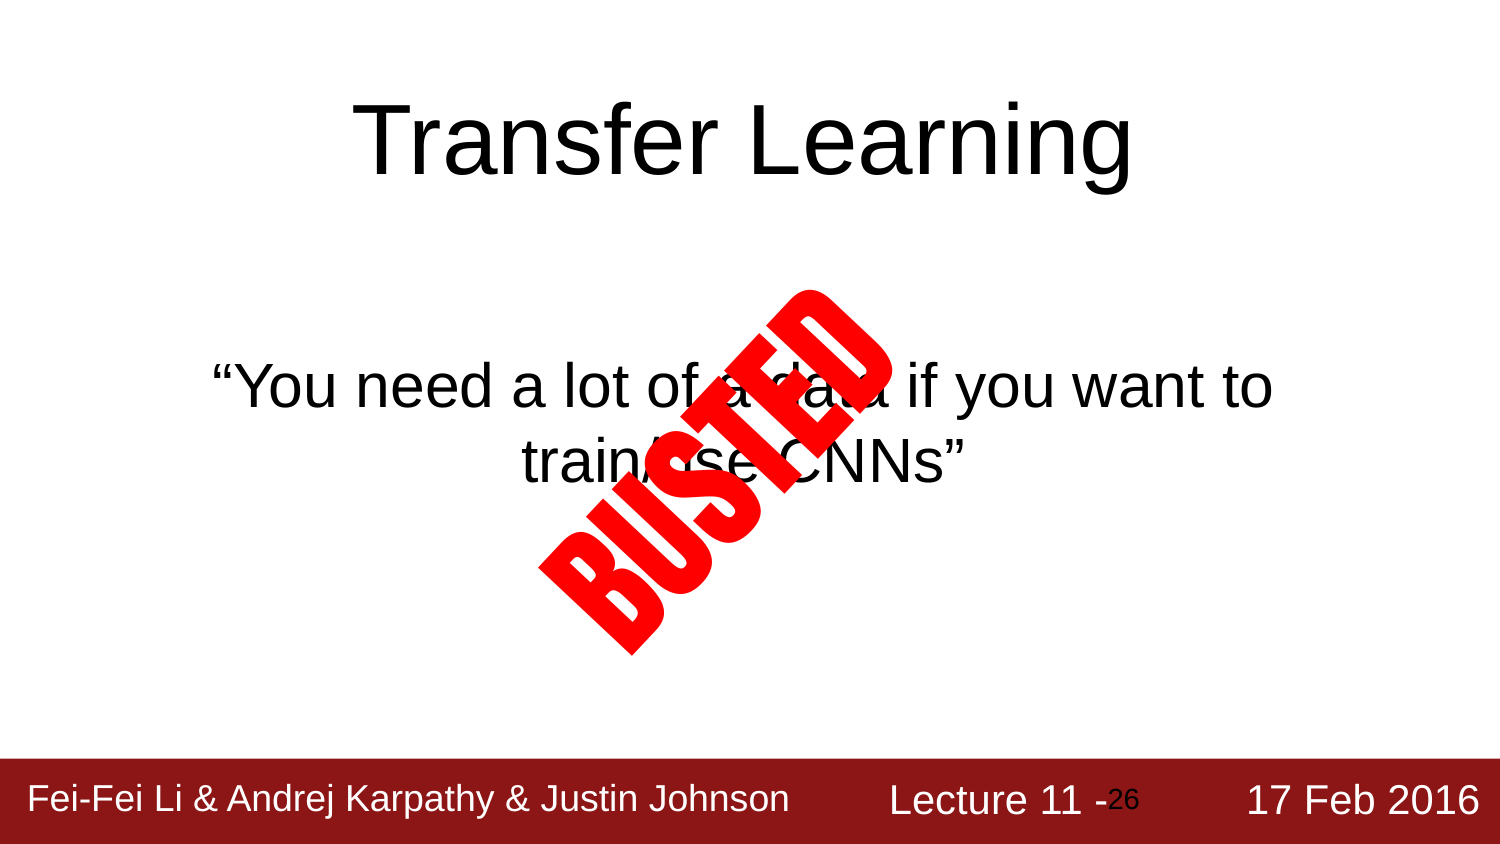

Transfer Learning

“You need a lot of a data if you want to train/use CNNs”
BUSTED
26